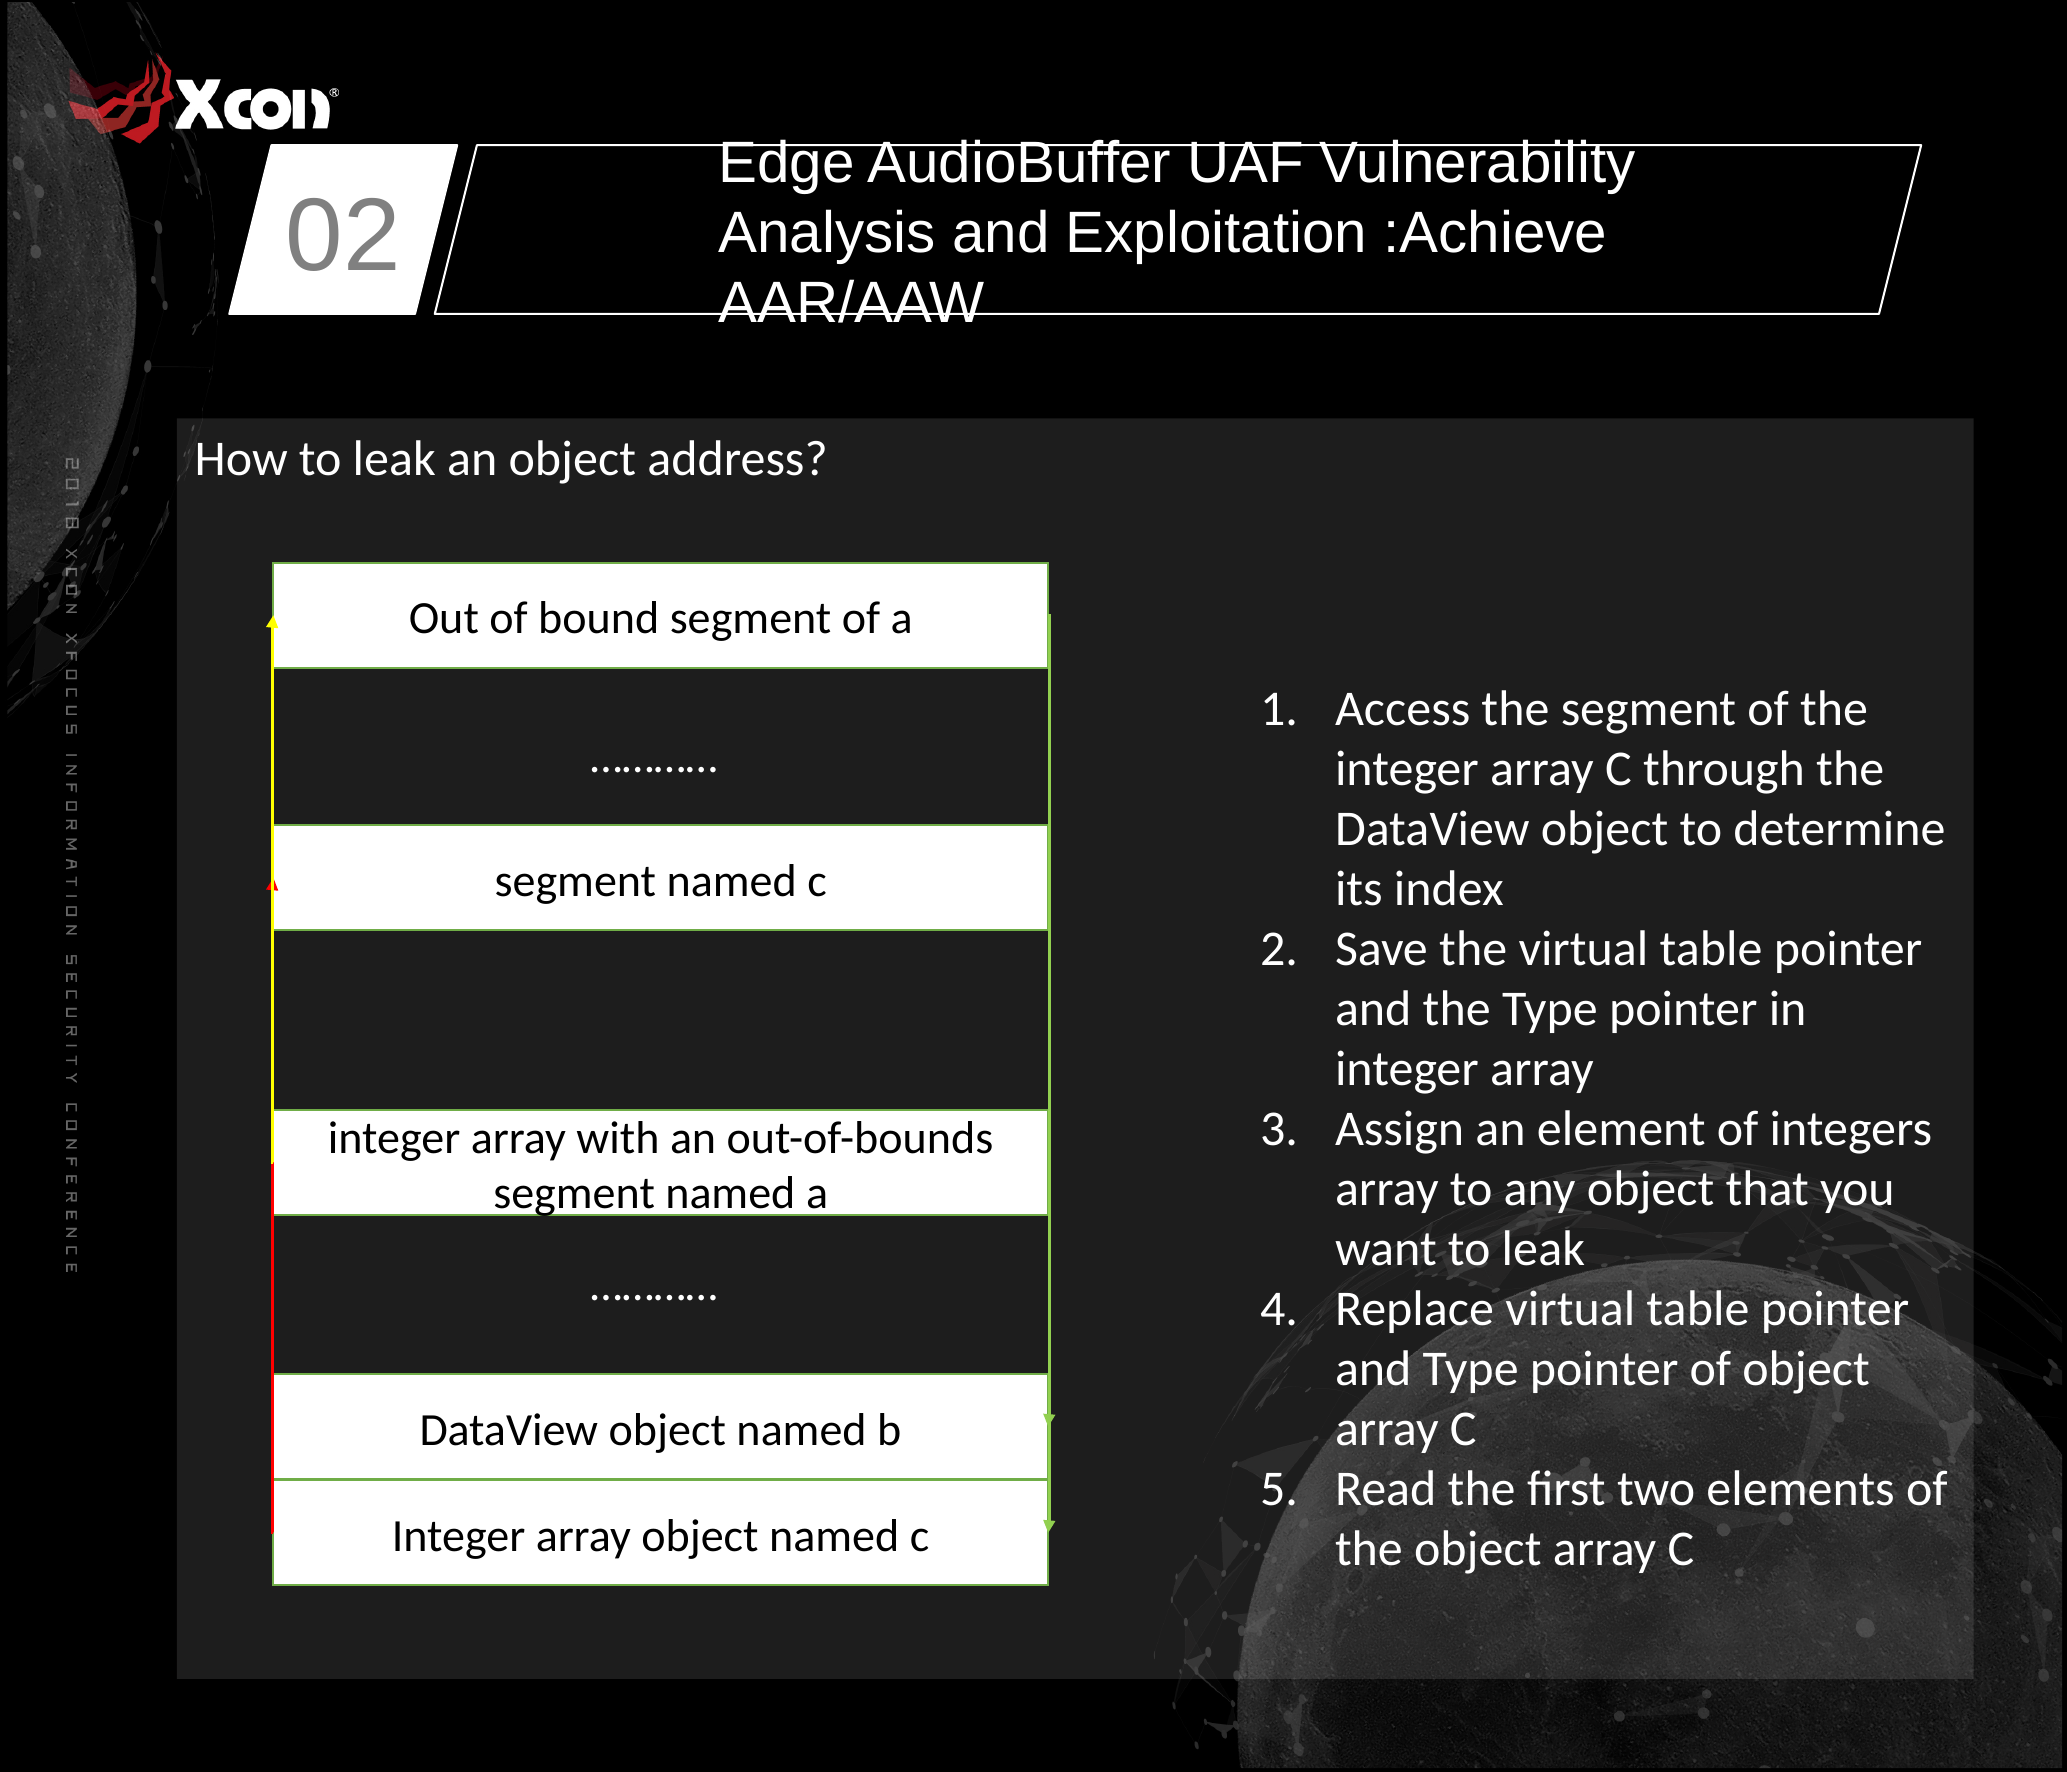

02
Edge AudioBuffer UAF Vulnerability Analysis and Exploitation :Achieve AAR/AAW

How to leak an object address?

Out of bound segment of a
…………
segment named c
integer array with an out-of-bounds segment named a
…………
DataView object named b
Integer array object named c
Access the segment of the integer array C through the DataView object to determine its index
Save the virtual table pointer and the Type pointer in integer array
Assign an element of integers   array to any object that you want to leak
Replace virtual table pointer and Type pointer of object array C
Read the first two elements of the object array C